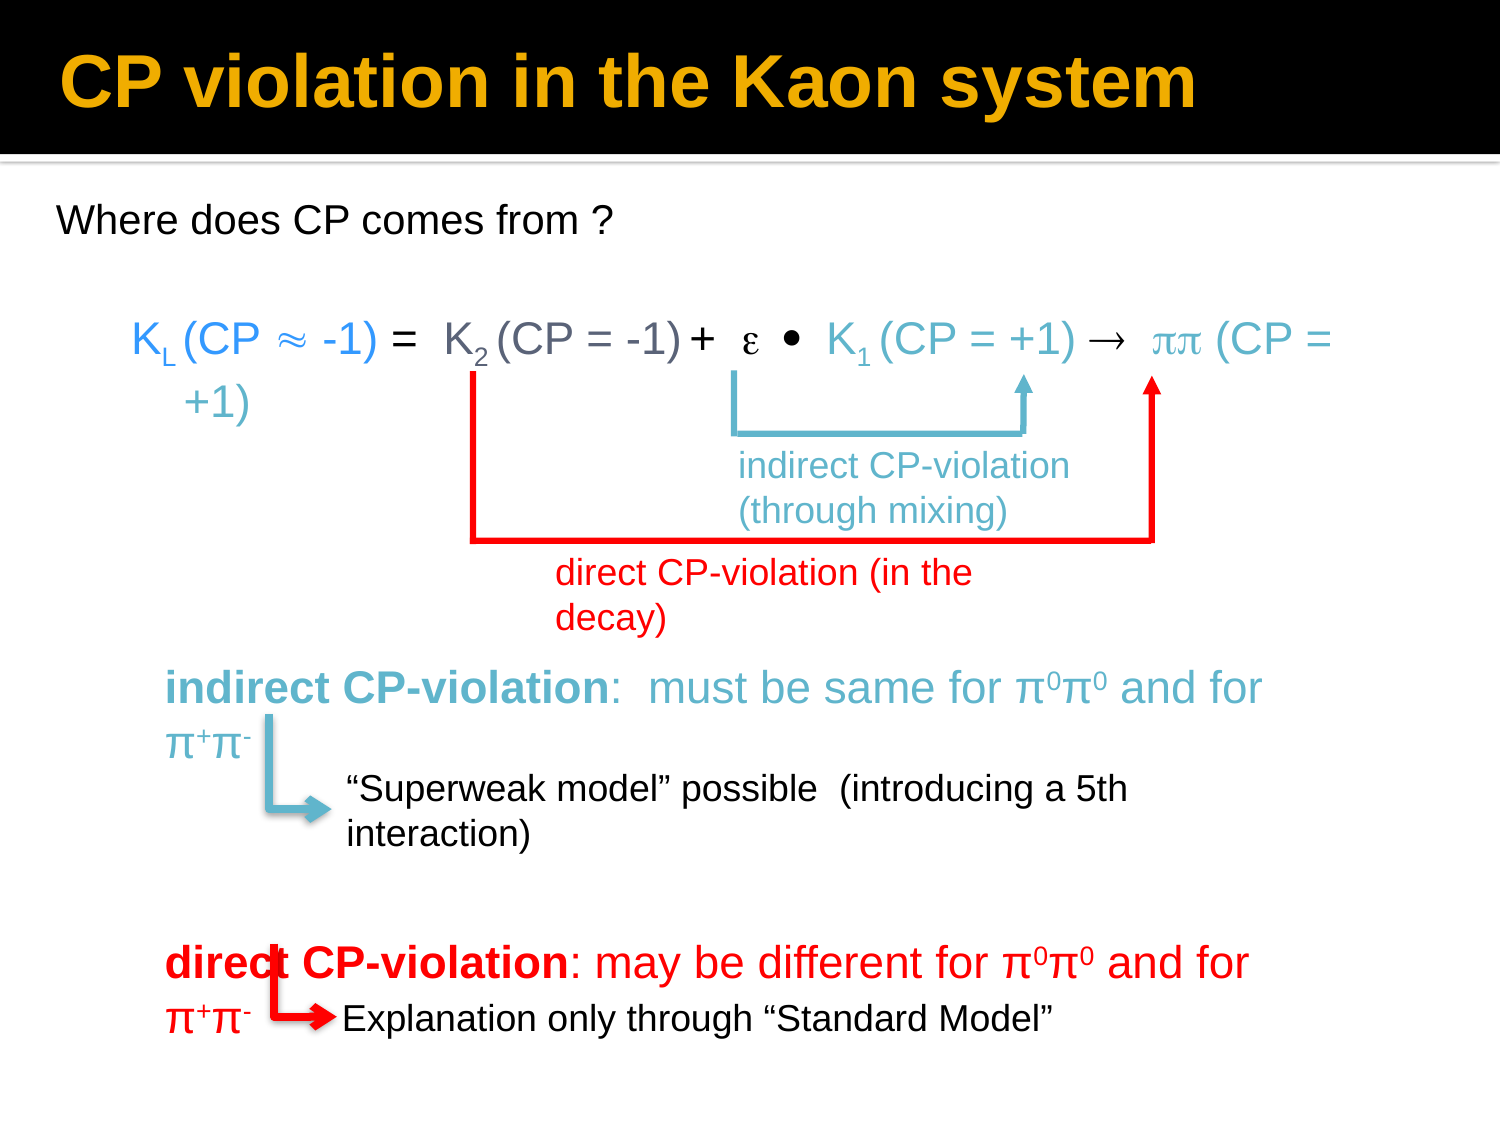

# CP violation in the Kaon system
Where does CP comes from ?

KL (CP ≈ -1) =  K2 (CP = -1) +  ε • K1 (CP = +1) →  ππ (CP = +1)

indirect CP-violation
(through mixing)

direct CP-violation (in the decay)
indirect CP-violation:  must be same for π0π0 and for π+π-

direct CP-violation: may be different for π0π0 and for π+π-
“Superweak model” possible  (introducing a 5th interaction)
Explanation only through “Standard Model”